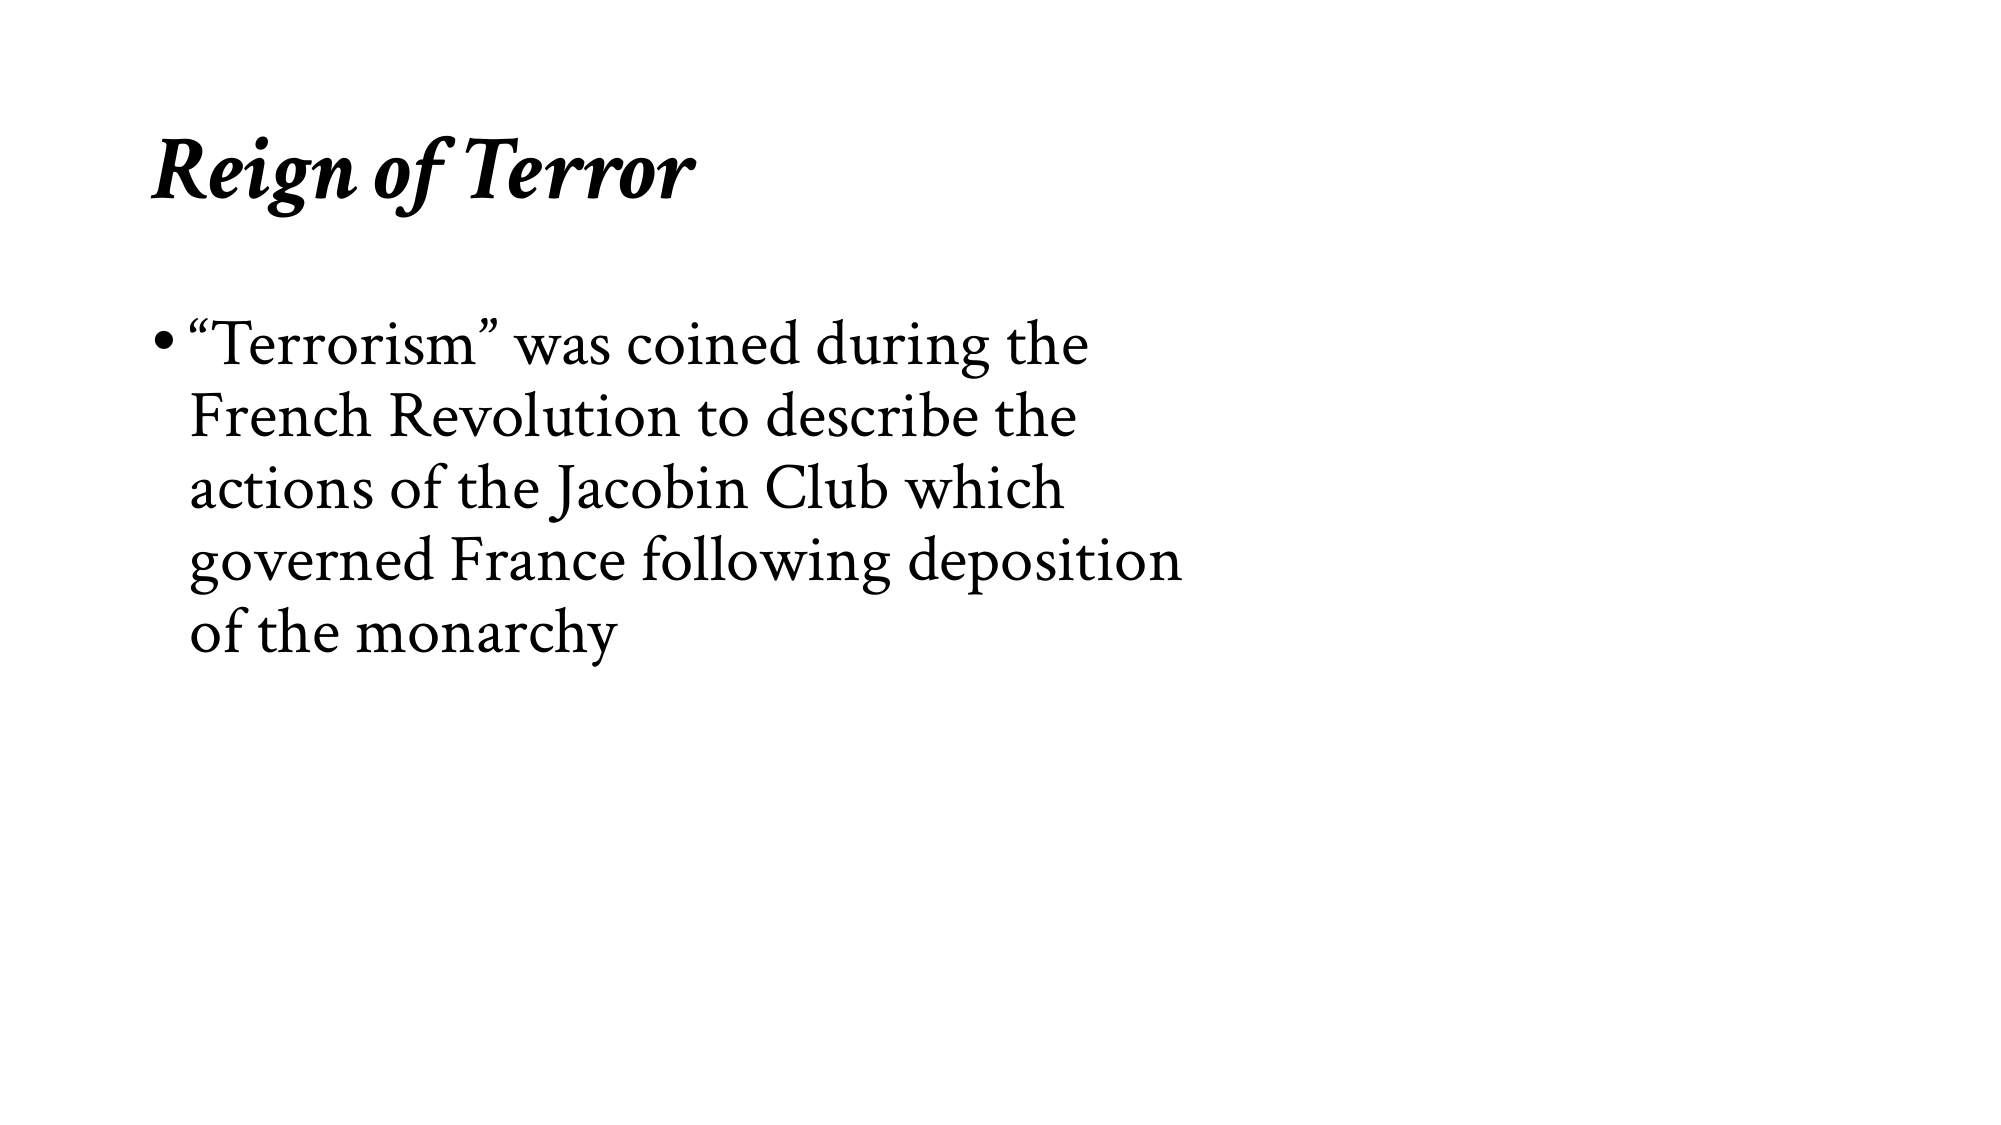

# Reign of Terror
“Terrorism” was coined during the
French Revolution to describe the
actions of the Jacobin Club which
governed France following deposition
of the monarchy